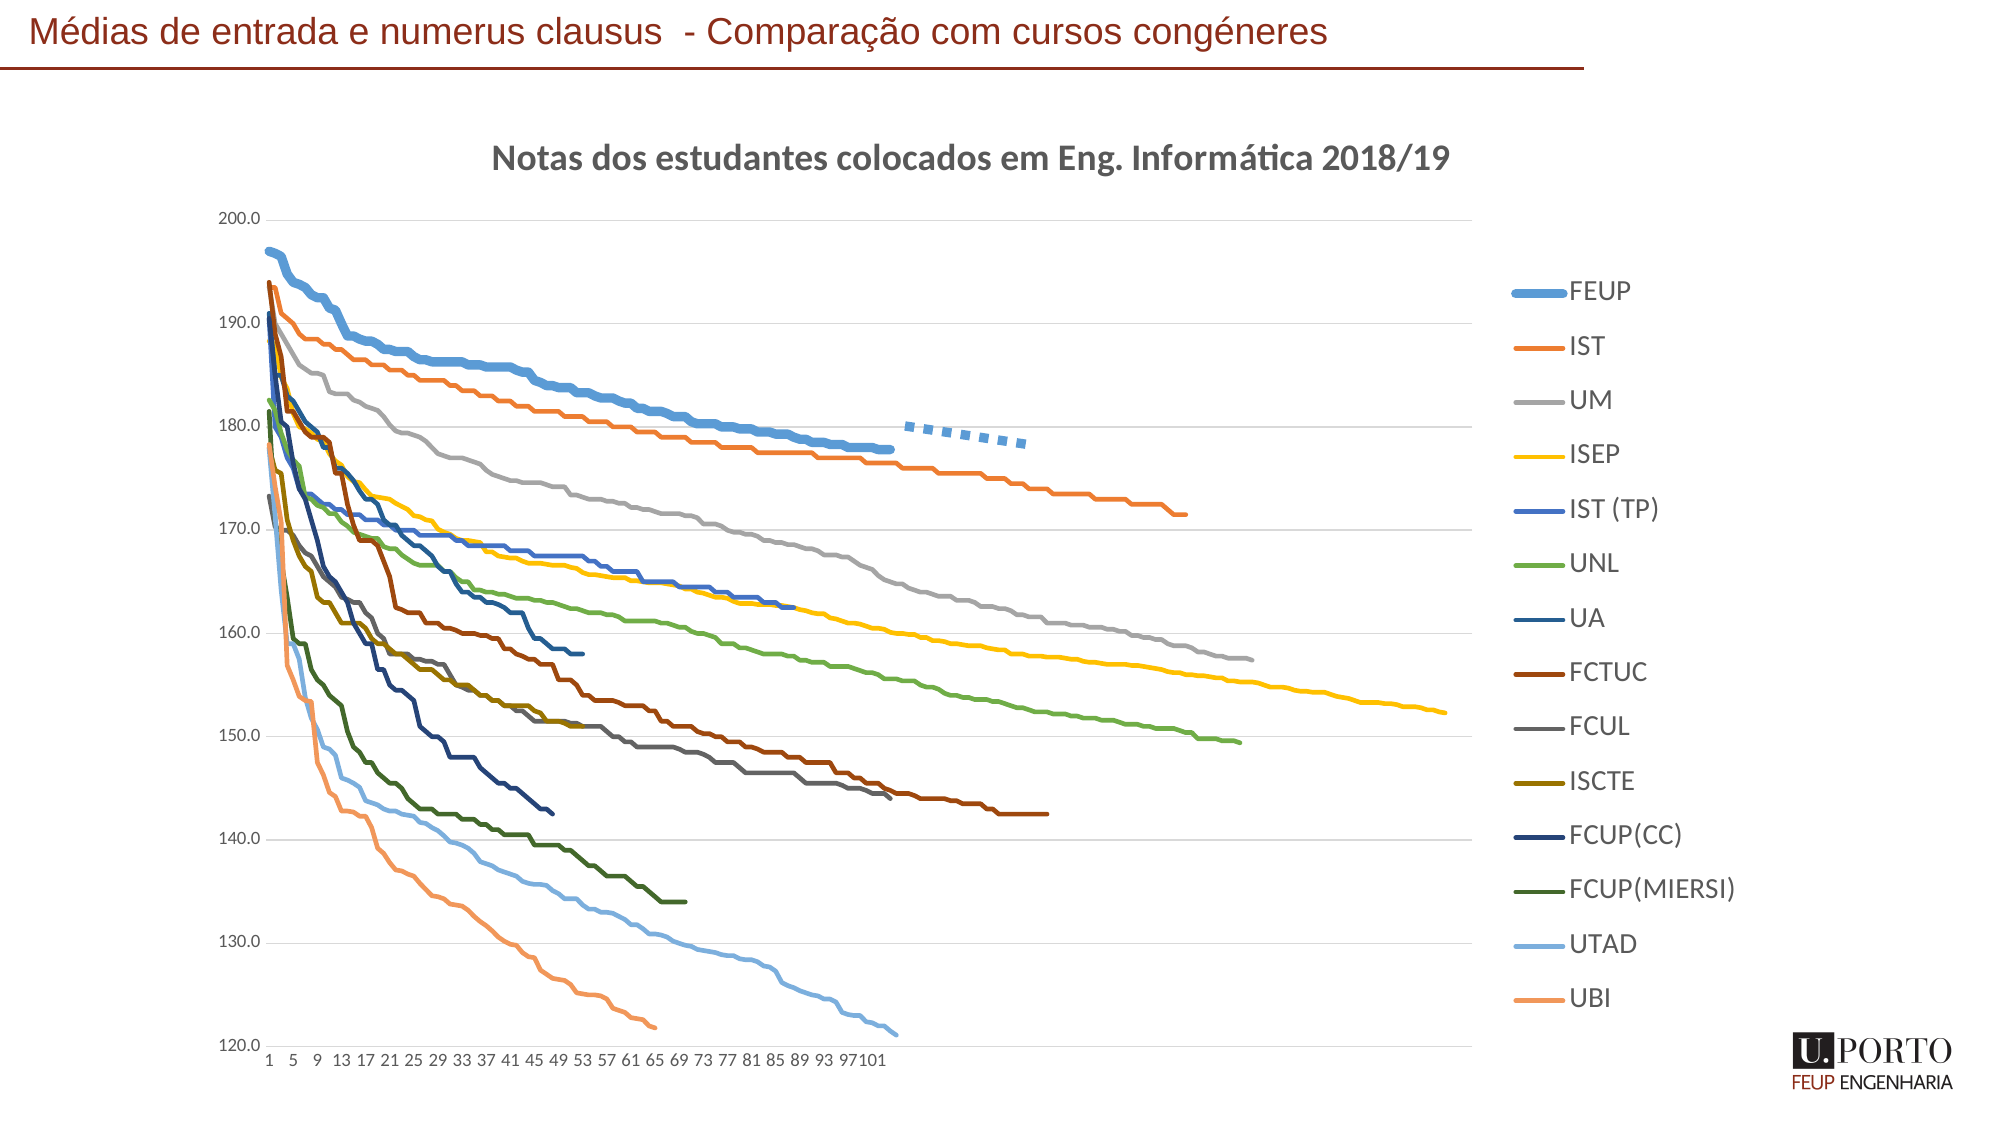

Médias de entrada e numerus clausus  - Comparação com cursos congéneres

### Chart: Notas dos estudantes colocados em Eng. Informática 2018/19

| Category | FEUP | IST | UM | ISEP | IST (TP) | UNL | UA | FCTUC | FCUL | ISCTE | FCUP(CC) | FCUP(MIERSI) | UTAD | UBI |
|---|---|---|---|---|---|---|---|---|---|---|---|---|---|---|